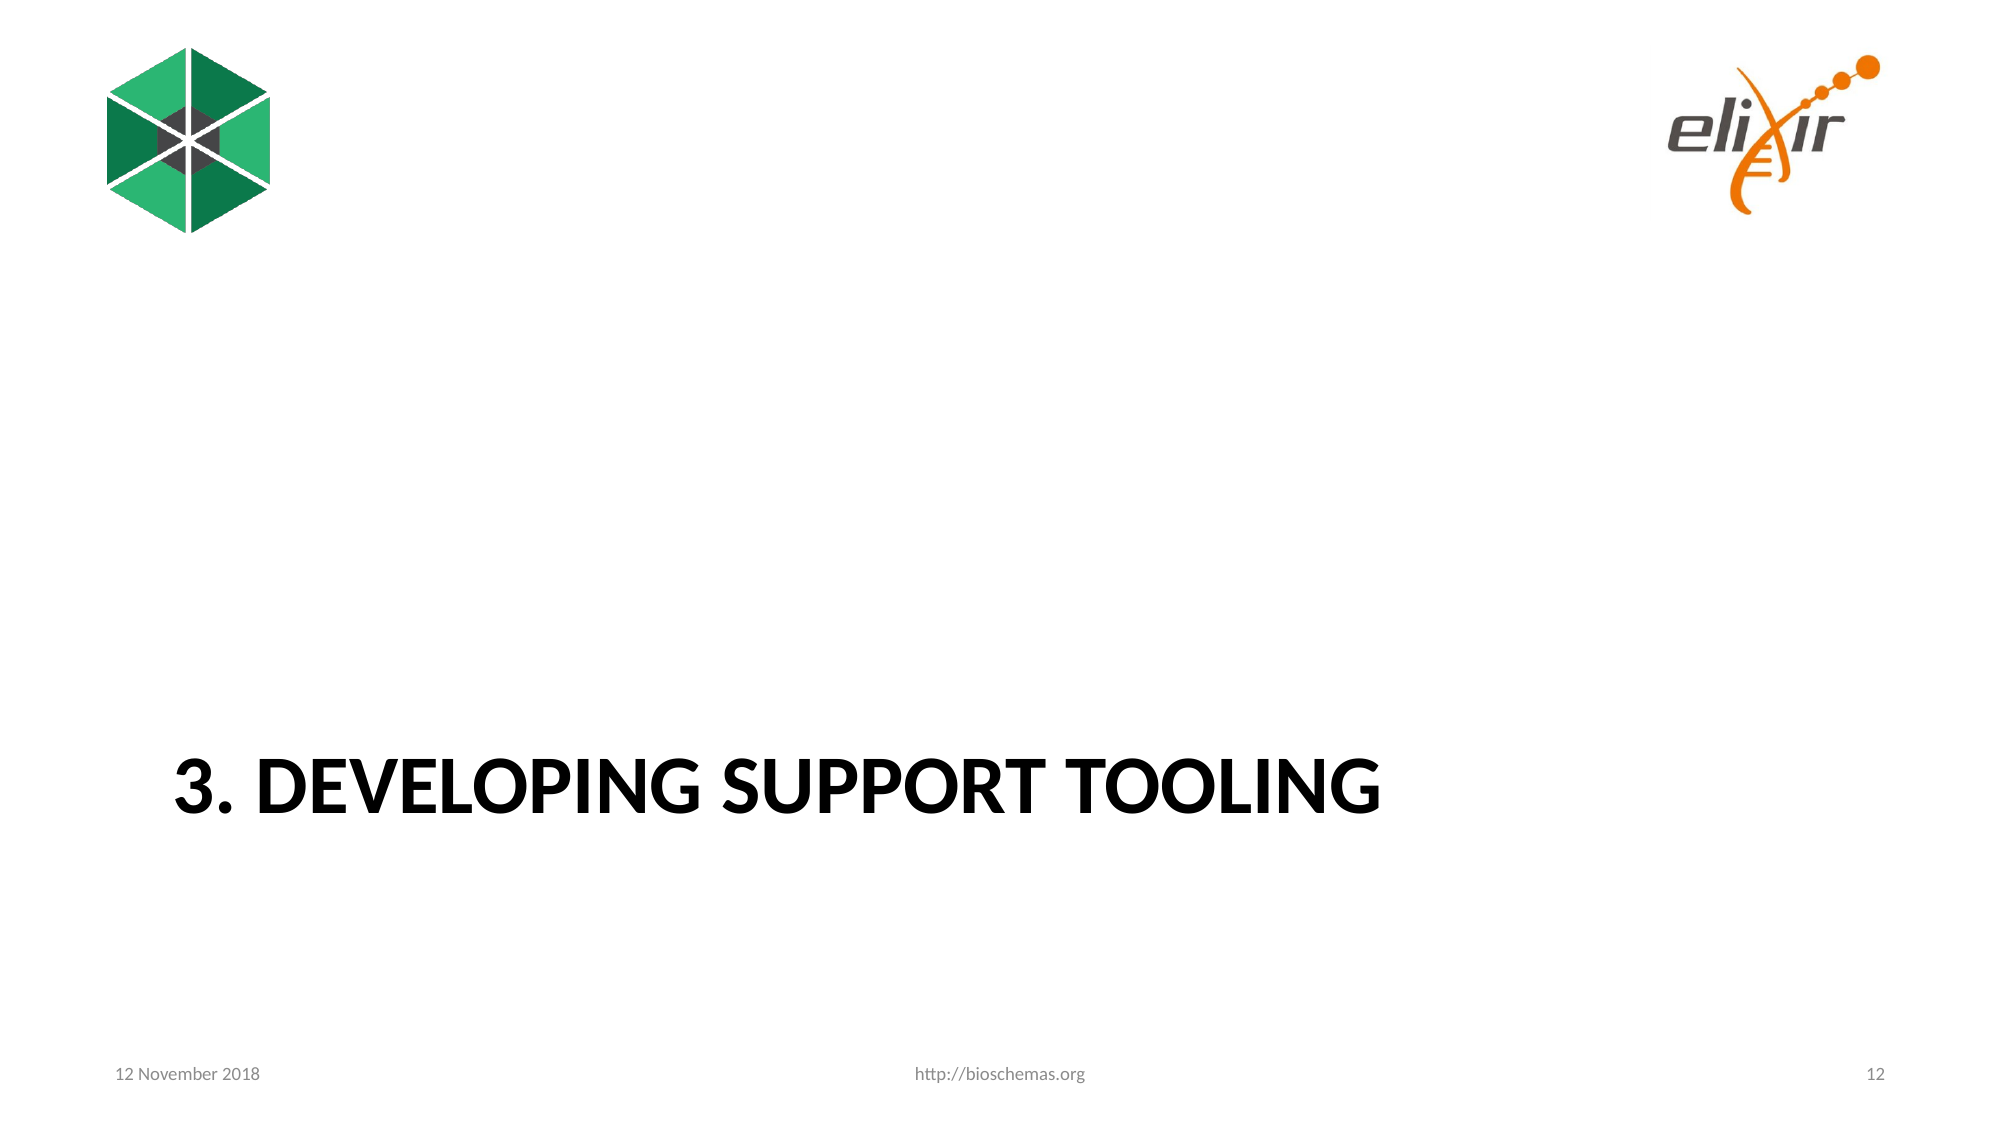

# 3. Developing Support Tooling
12 November 2018
http://bioschemas.org
12